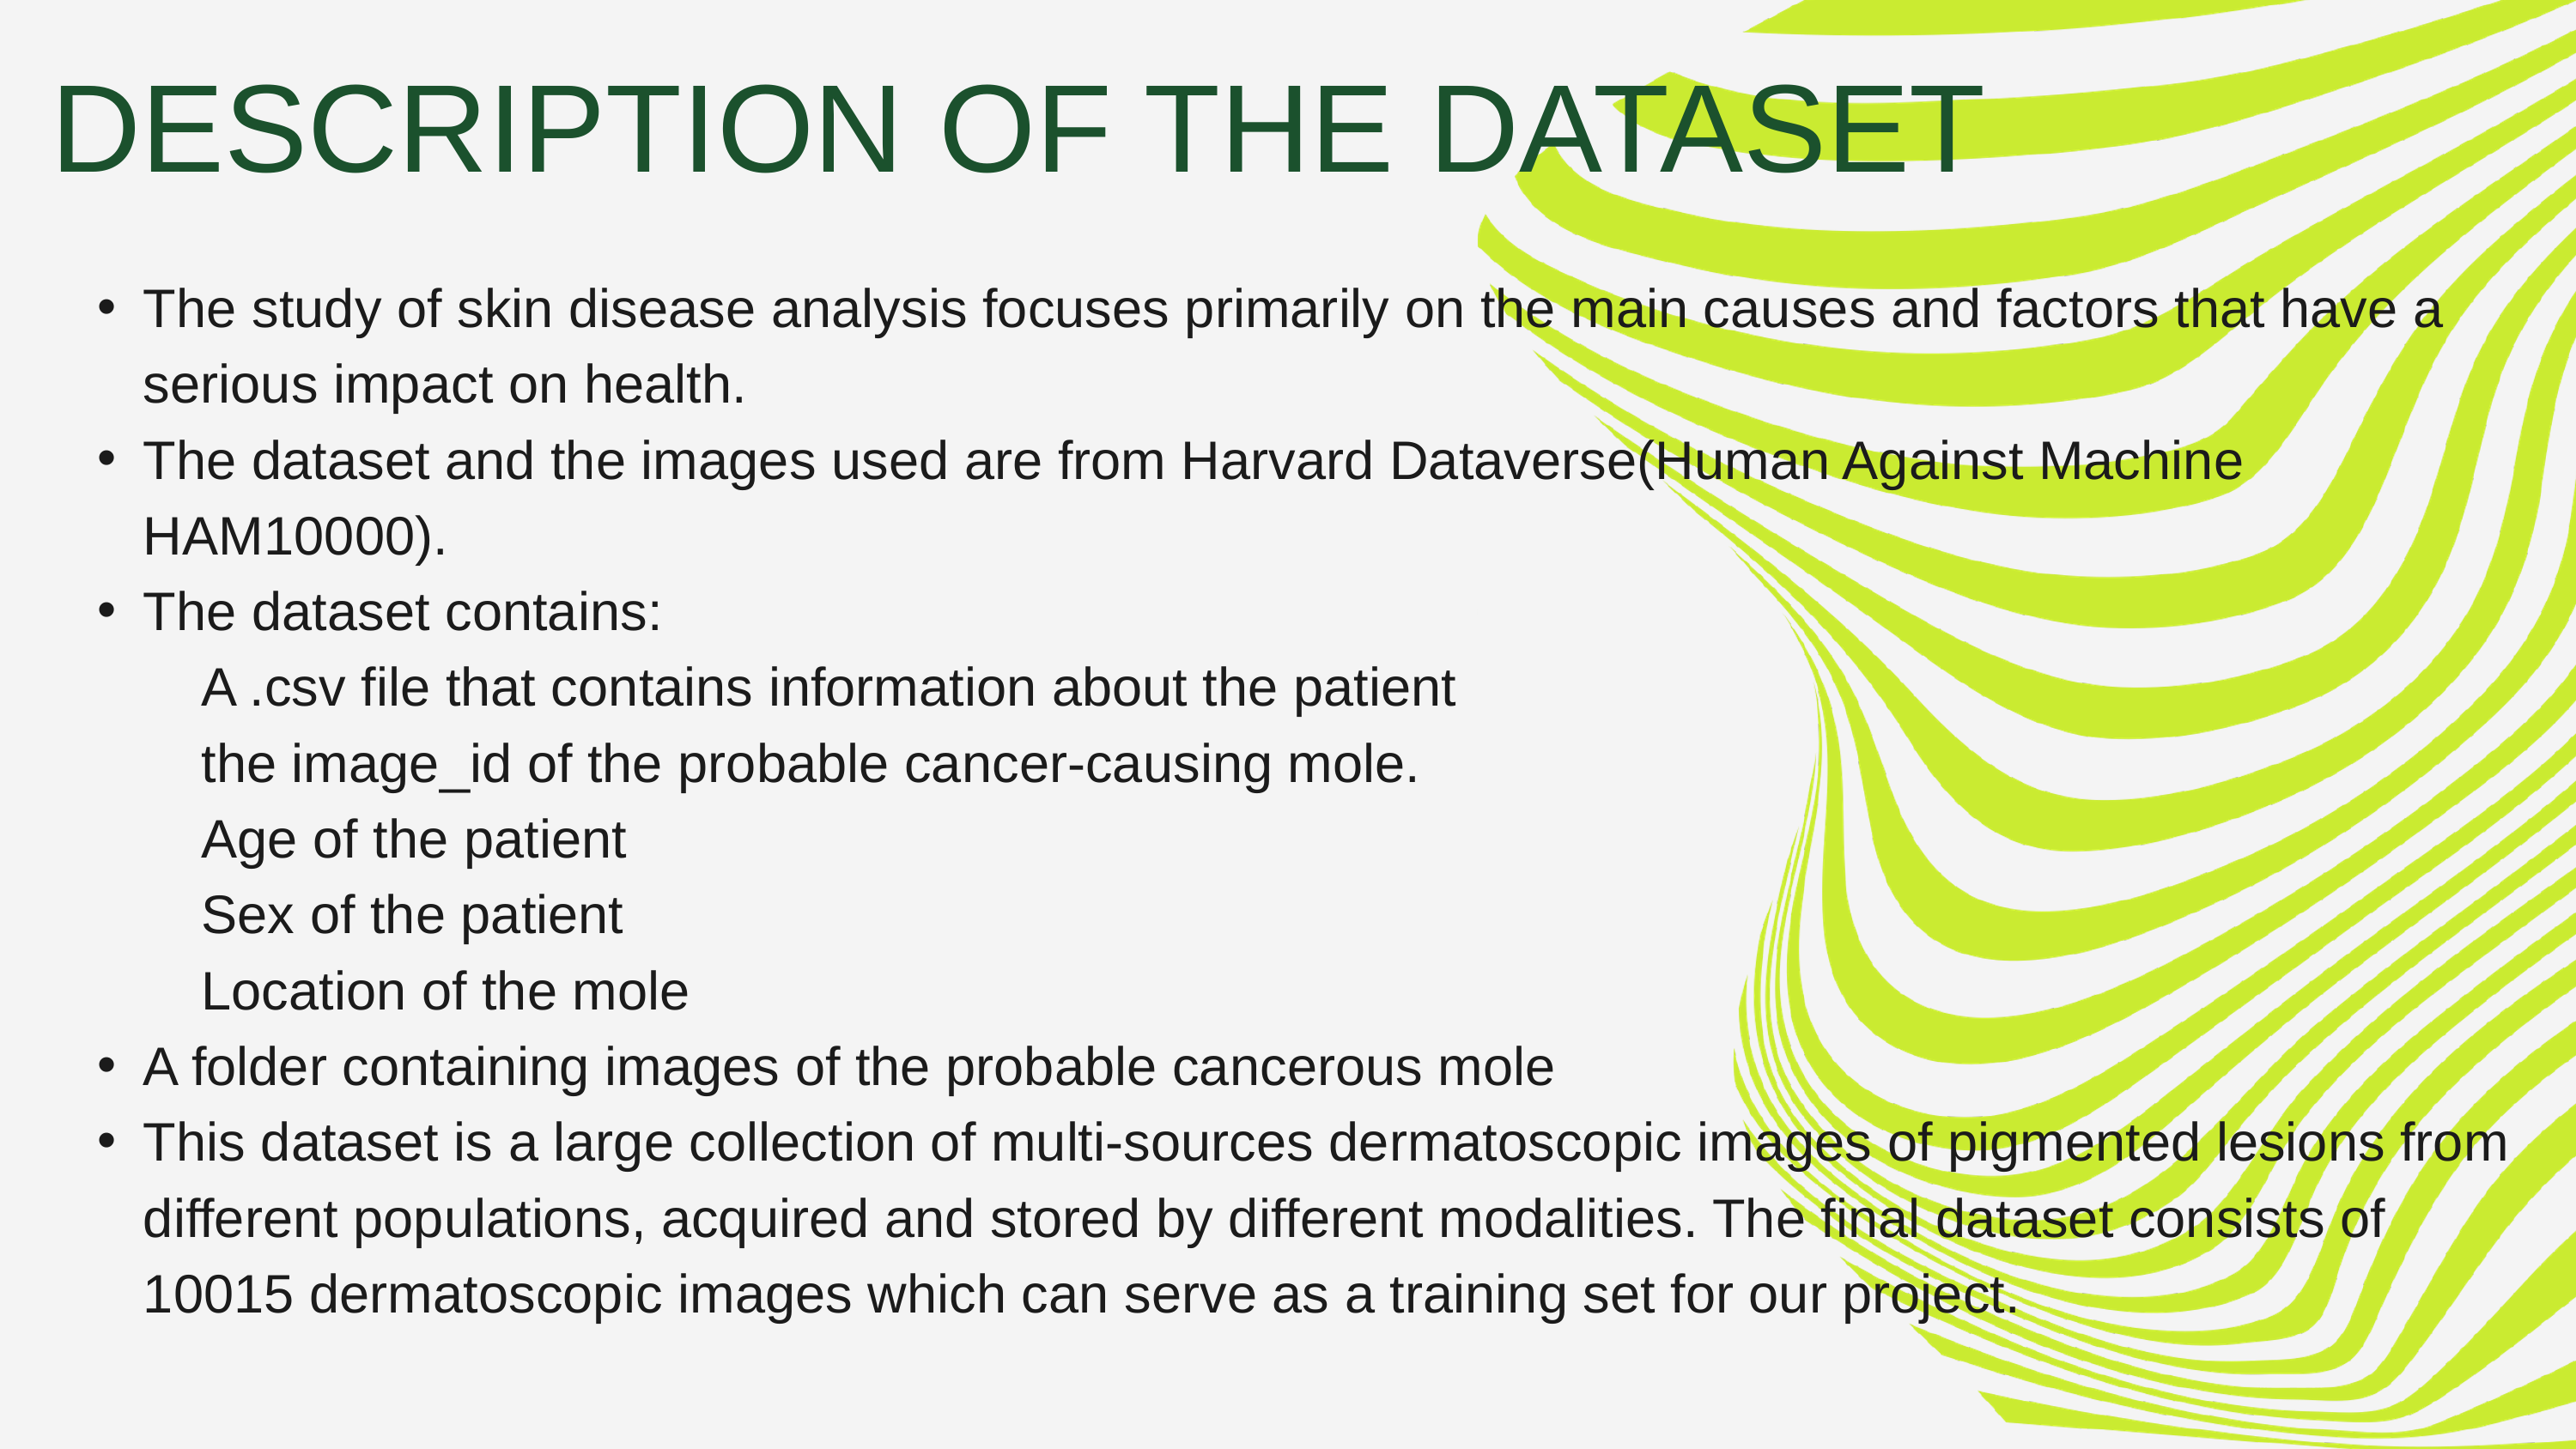

DESCRIPTION OF THE DATASET
The study of skin disease analysis focuses primarily on the main causes and factors that have a serious impact on health.
The dataset and the images used are from Harvard Dataverse(Human Against Machine HAM10000).
The dataset contains:
          A .csv file that contains information about the patient
          the image_id of the probable cancer-causing mole.
          Age of the patient
          Sex of the patient
          Location of the mole
A folder containing images of the probable cancerous mole
This dataset is a large collection of multi-sources dermatoscopic images of pigmented lesions from different populations, acquired and stored by different modalities. The final dataset consists of 10015 dermatoscopic images which can serve as a training set for our project.